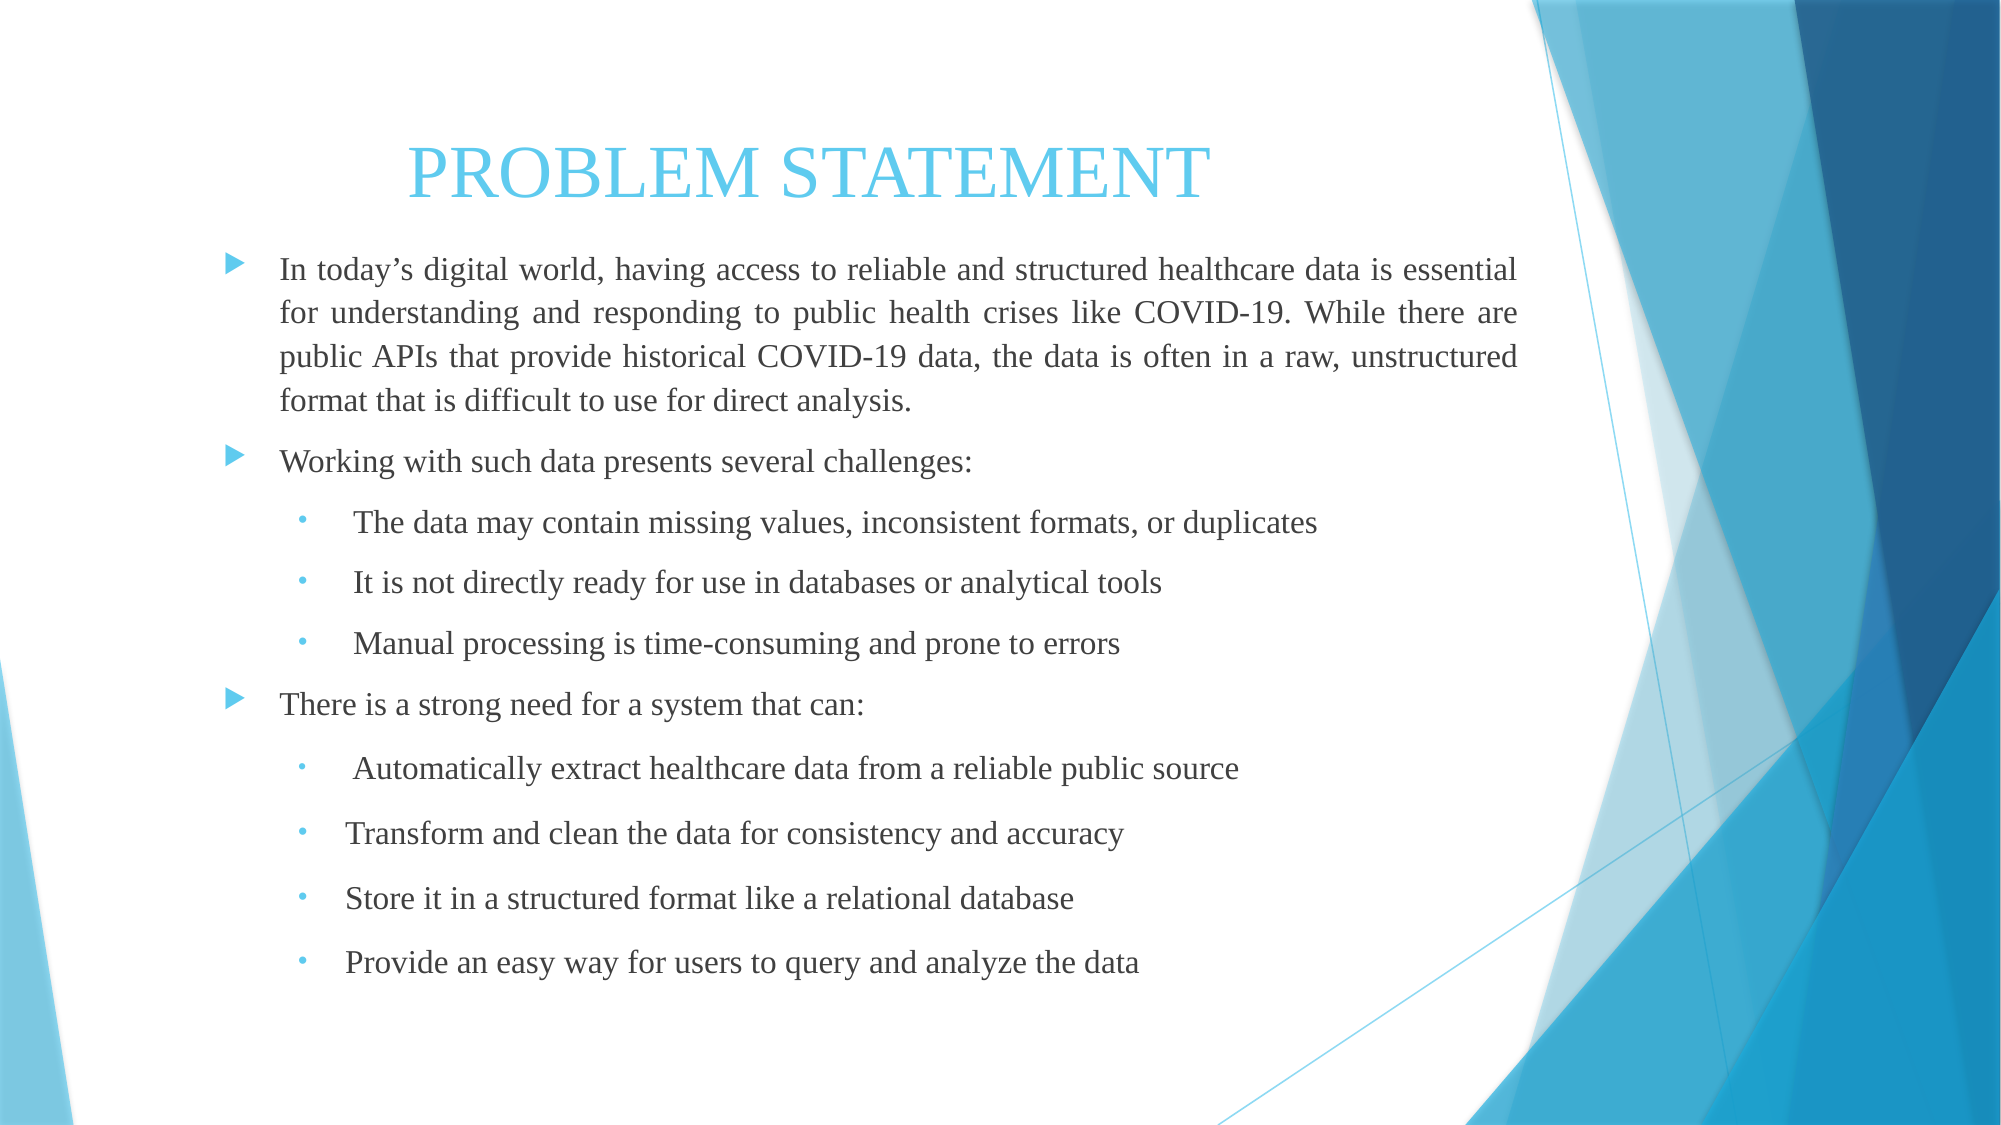

# PROBLEM STATEMENT
In today’s digital world, having access to reliable and structured healthcare data is essential for understanding and responding to public health crises like COVID-19. While there are public APIs that provide historical COVID-19 data, the data is often in a raw, unstructured format that is difficult to use for direct analysis.
Working with such data presents several challenges:
 The data may contain missing values, inconsistent formats, or duplicates
 It is not directly ready for use in databases or analytical tools
 Manual processing is time-consuming and prone to errors
There is a strong need for a system that can:
 Automatically extract healthcare data from a reliable public source
Transform and clean the data for consistency and accuracy
Store it in a structured format like a relational database
Provide an easy way for users to query and analyze the data